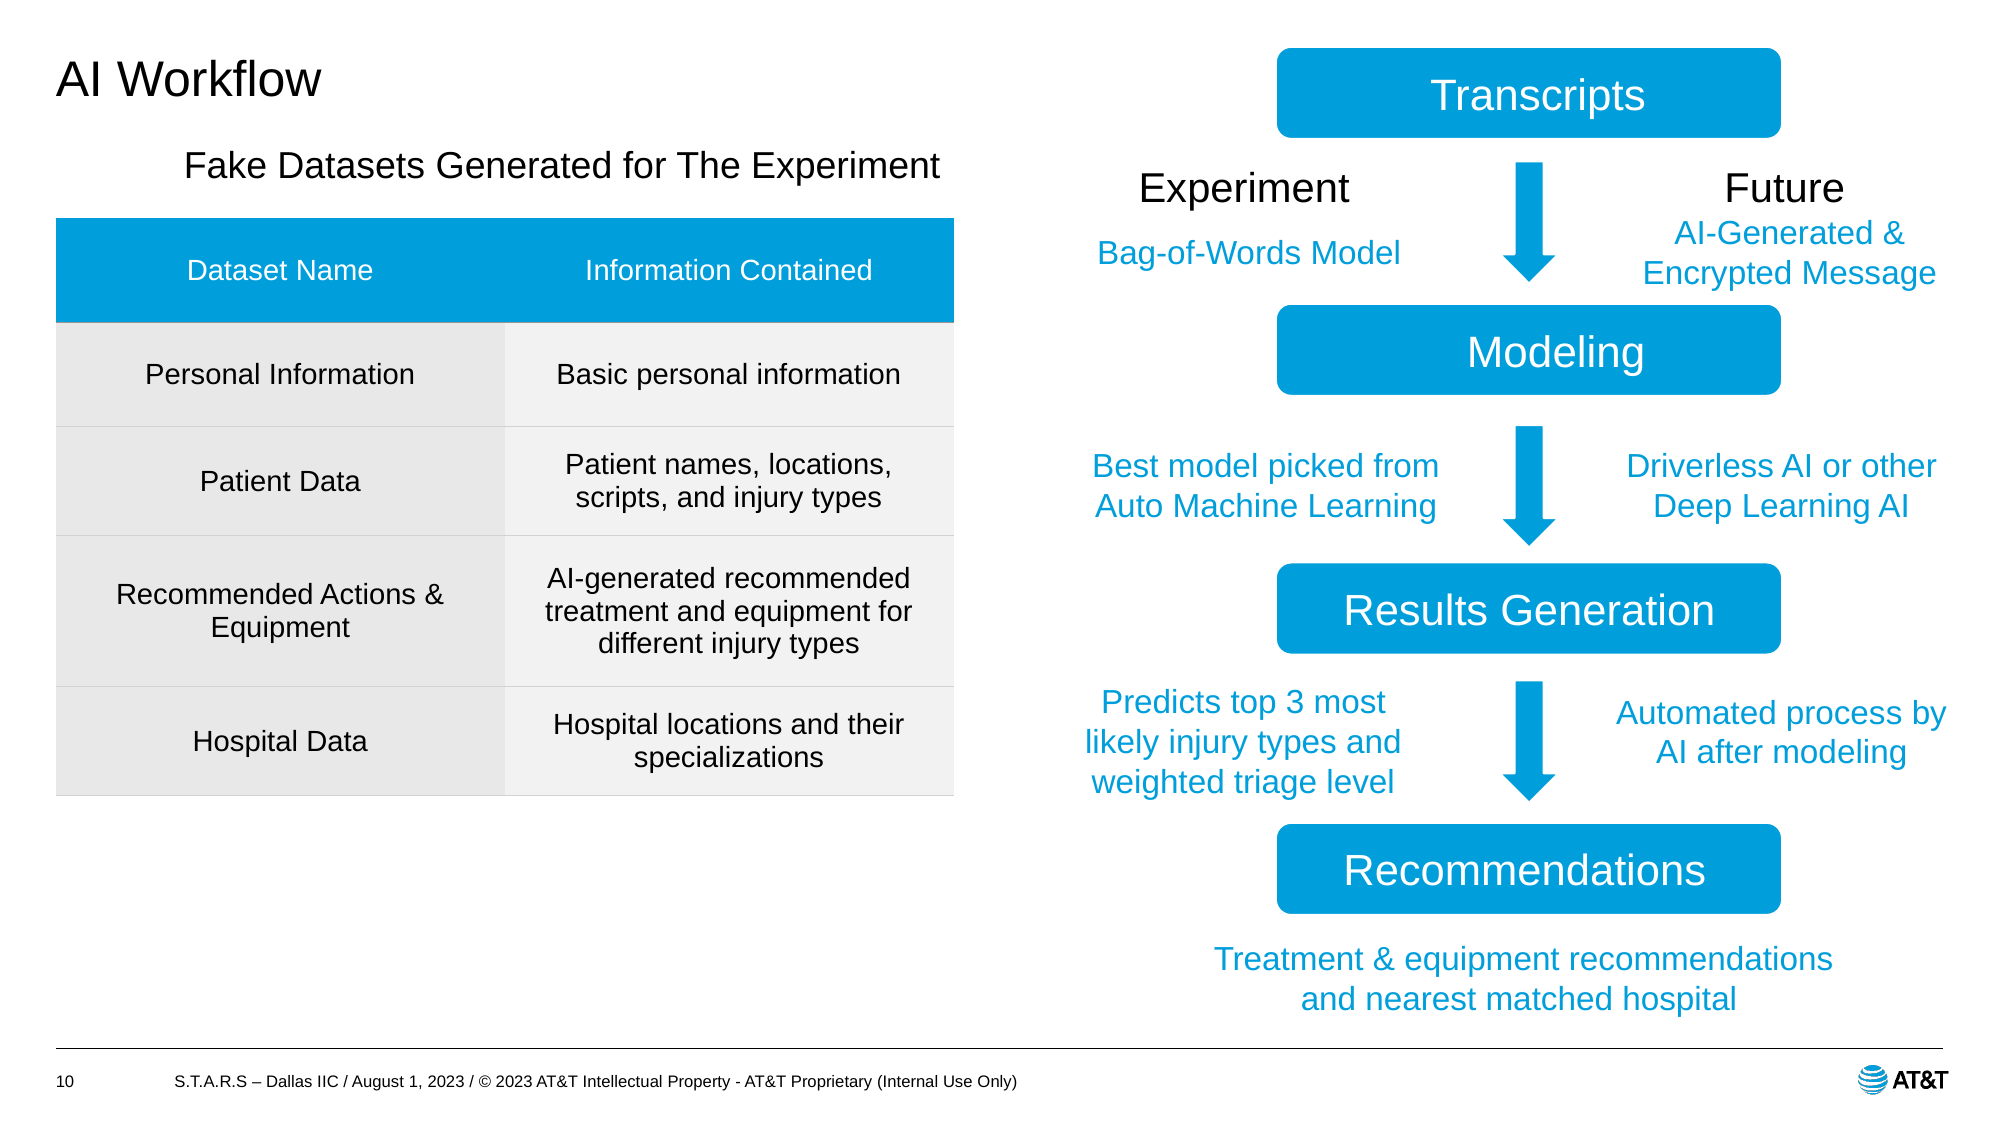

# AI Workflow
           Transcripts
Fake Datasets Generated for The Experiment
Future
Experiment

AI-Generated & Encrypted Message
| Dataset Name | Information Contained |
| --- | --- |
| Personal Information | Basic personal information |
| Patient Data | Patient names, locations, scripts, and injury types |
| Recommended Actions & Equipment | AI-generated recommended treatment and equipment for different injury types |
| Hospital Data | Hospital locations and their specializations |
Bag-of-Words Model
              Modeling

Driverless AI or other Deep Learning AI
Best model picked from Auto Machine Learning
    Results Generation

Predicts top 3 most likely injury types and weighted triage level
Automated process by AI after modeling
    Recommendations
Treatment & equipment recommendations and nearest matched hospital
10
S.T.A.R.S – Dallas IIC / August 1, 2023 / © 2023 AT&T Intellectual Property - AT&T Proprietary (Internal Use Only)